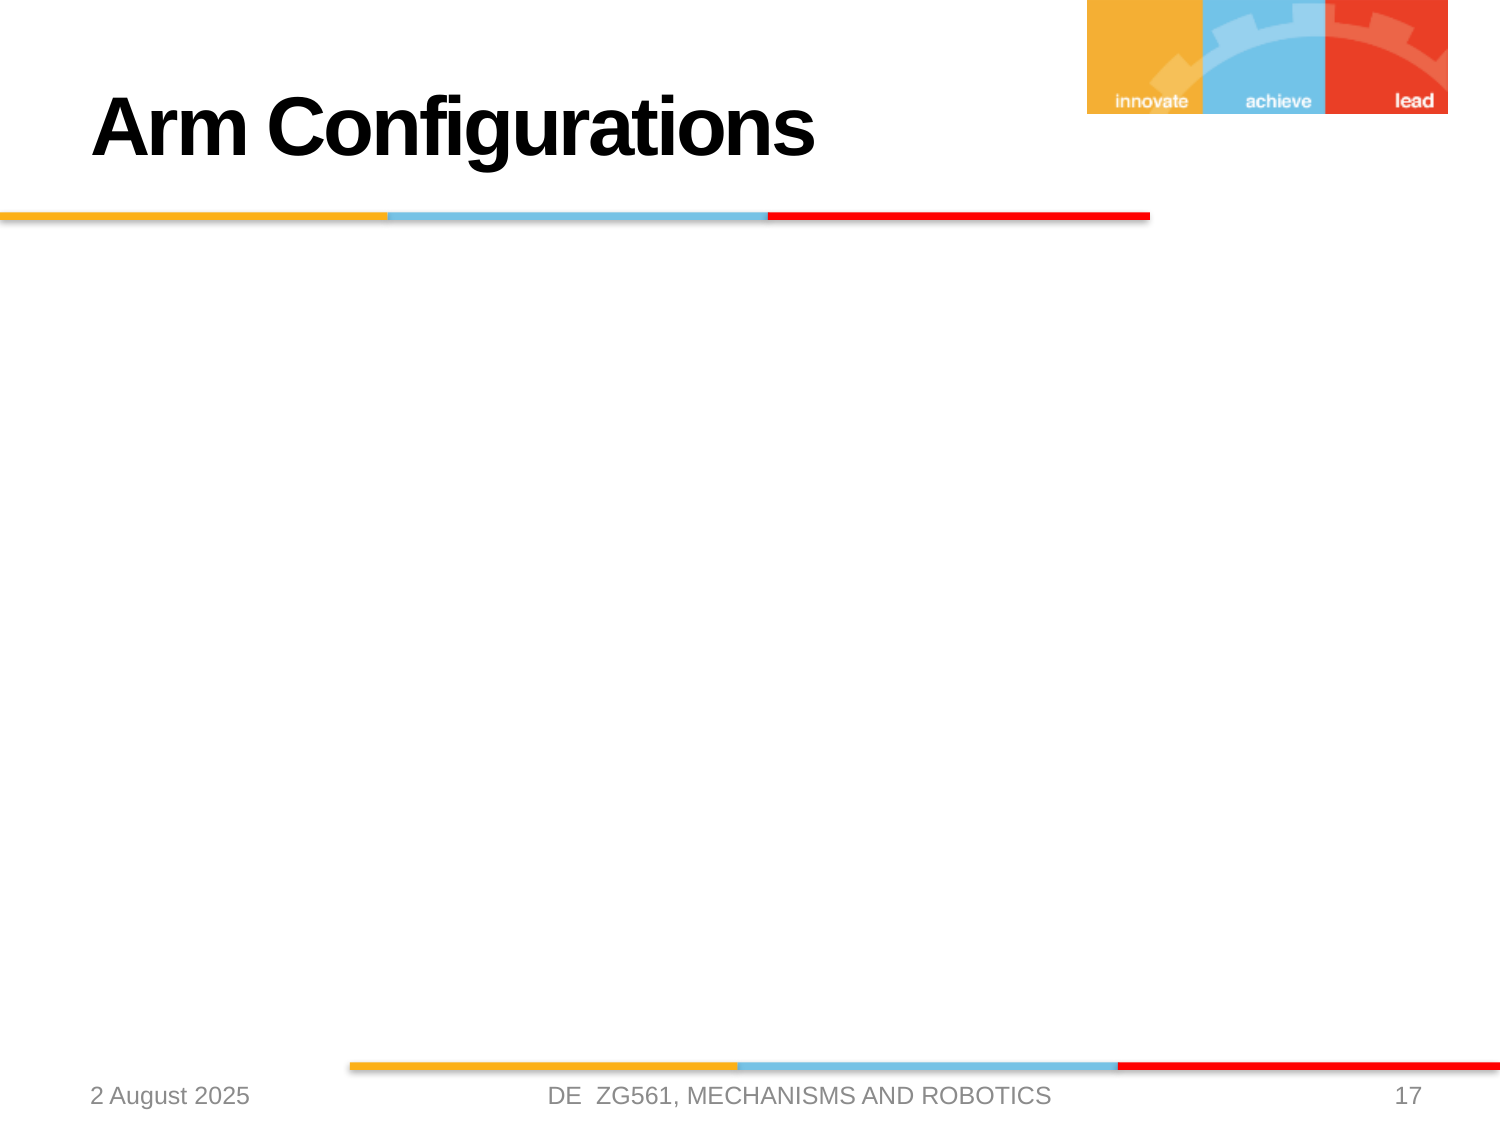

# Arm Configurations
DE  ZG561, MECHANISMS AND ROBOTICS
2 August 2025
17